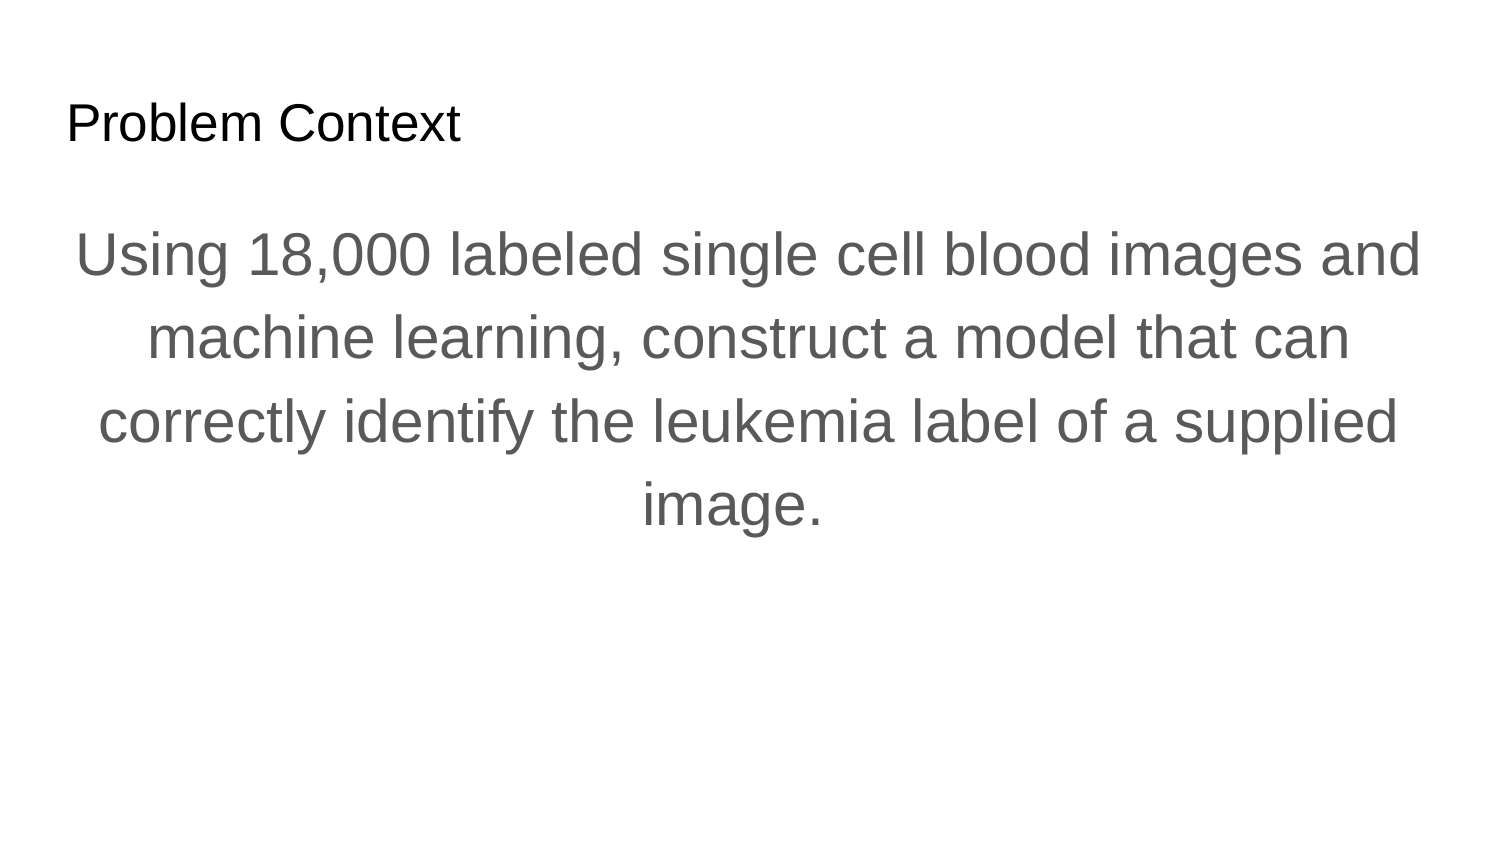

# Problem Context
Using 18,000 labeled single cell blood images and machine learning, construct a model that can correctly identify the leukemia label of a supplied image.